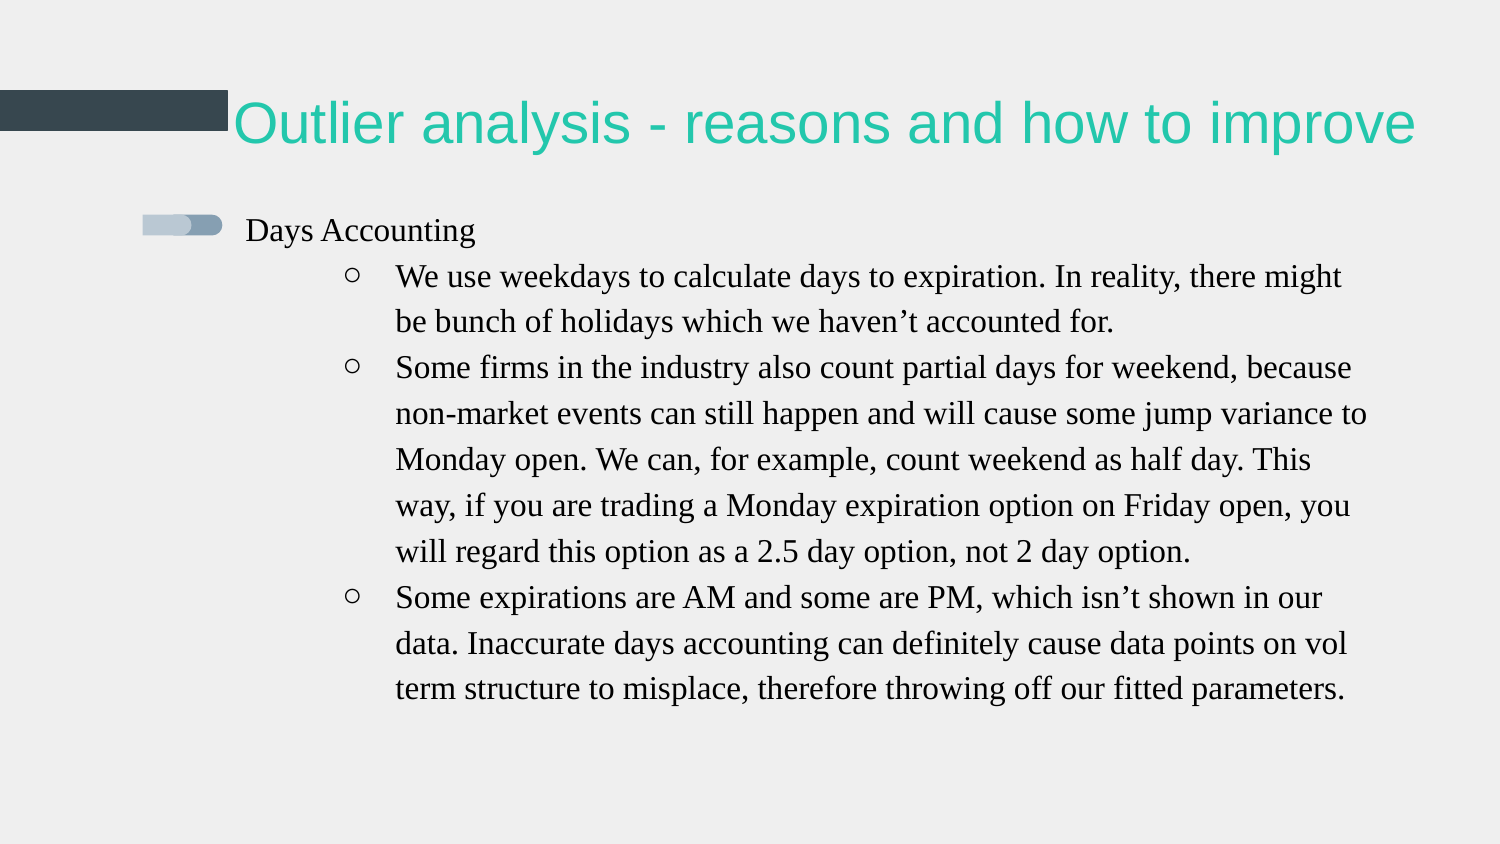

# Outlier analysis - reasons and how to improve
Days Accounting
We use weekdays to calculate days to expiration. In reality, there might be bunch of holidays which we haven’t accounted for.
Some firms in the industry also count partial days for weekend, because non-market events can still happen and will cause some jump variance to Monday open. We can, for example, count weekend as half day. This way, if you are trading a Monday expiration option on Friday open, you will regard this option as a 2.5 day option, not 2 day option.
Some expirations are AM and some are PM, which isn’t shown in our data. Inaccurate days accounting can definitely cause data points on vol term structure to misplace, therefore throwing off our fitted parameters.